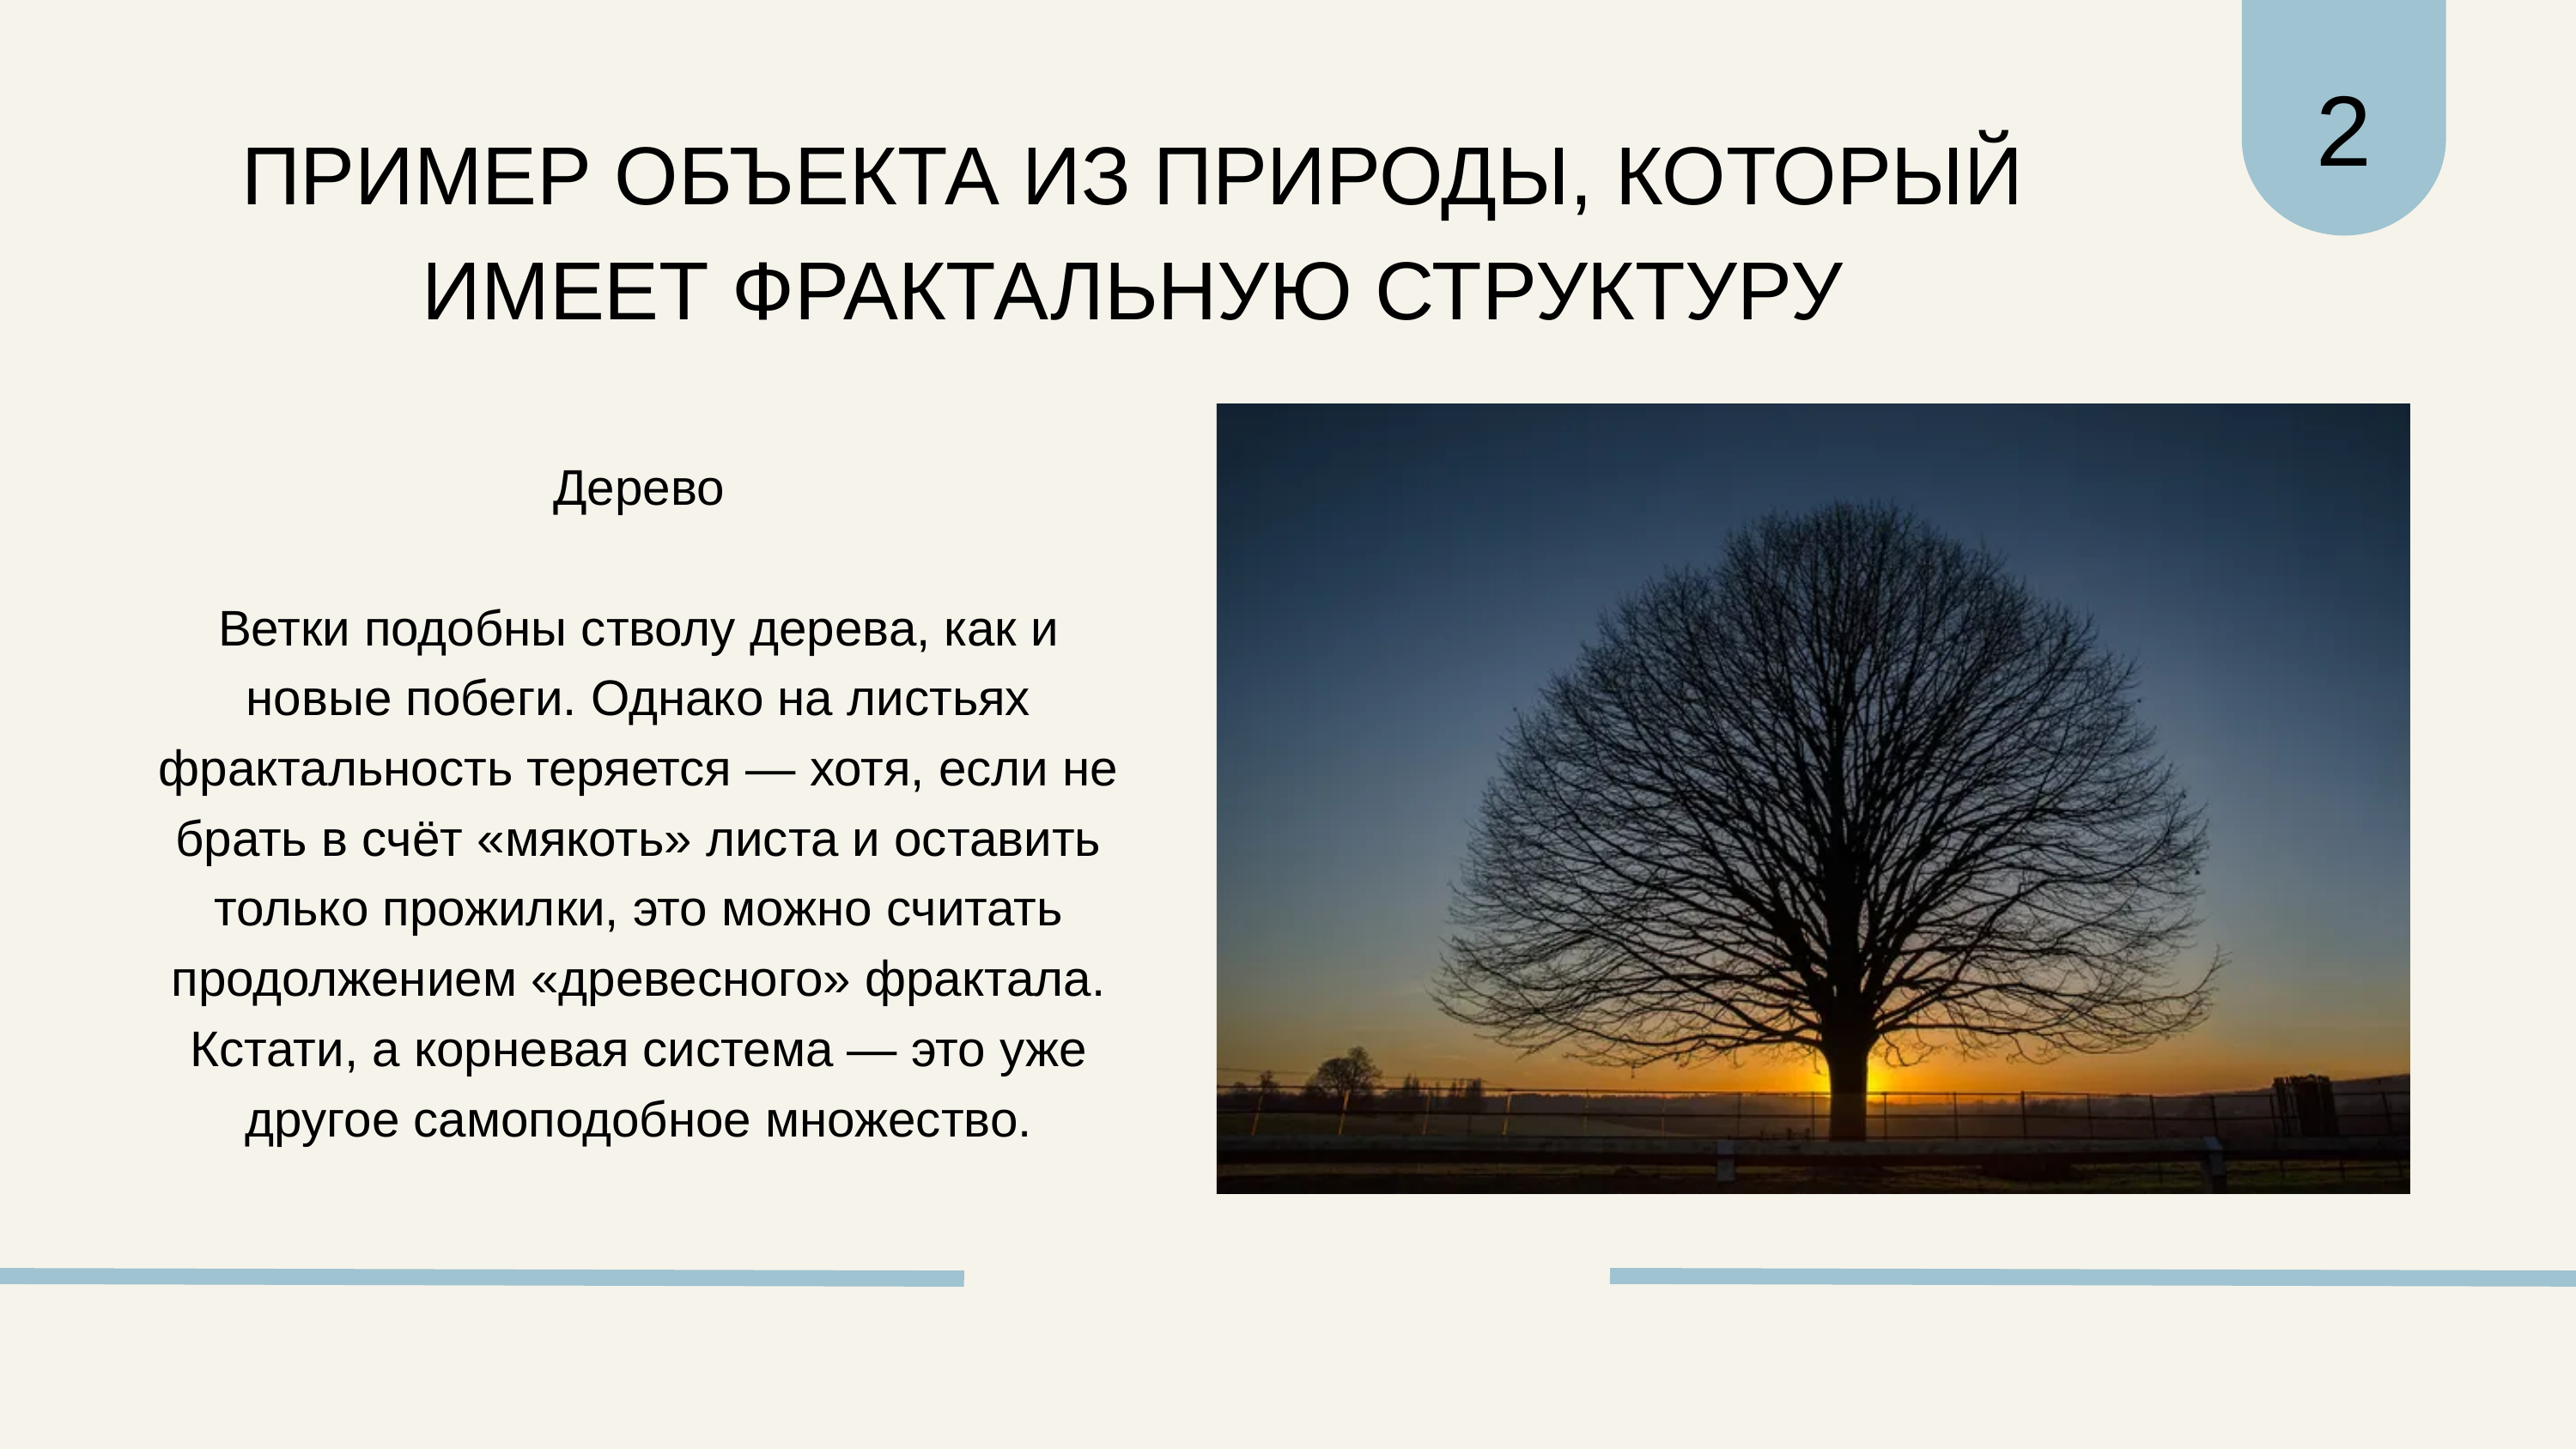

2
ПРИМЕР ОБЪЕКТА ИЗ ПРИРОДЫ, КОТОРЫЙ ИМЕЕТ ФРАКТАЛЬНУЮ СТРУКТУРУ

Дерево

Ветки подобны стволу дерева, как и новые побеги. Однако на листьях фрактальность теряется — хотя, если не брать в счёт «мякоть» листа и оставить только прожилки, это можно считать продолжением «древесного» фрактала. Кстати, а корневая система — это уже другое самоподобное множество.